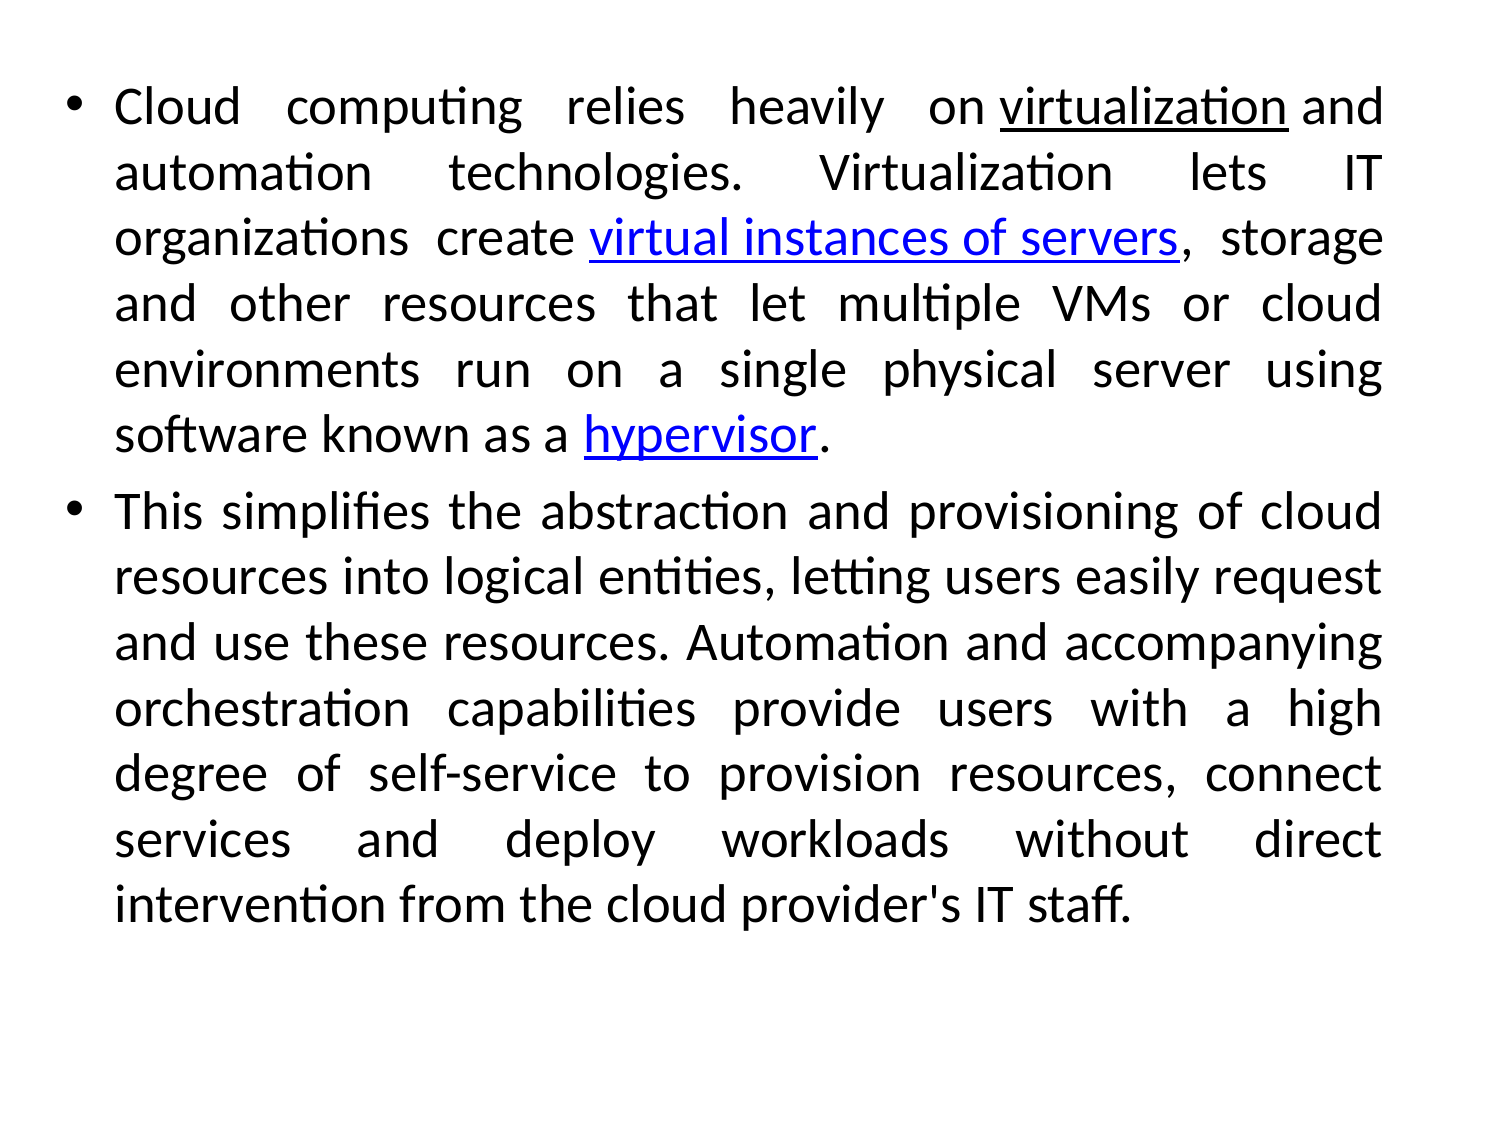

Cloud computing relies heavily on virtualization and automation technologies. Virtualization lets IT organizations create virtual instances of servers, storage and other resources that let multiple VMs or cloud environments run on a single physical server using software known as a hypervisor.
This simplifies the abstraction and provisioning of cloud resources into logical entities, letting users easily request and use these resources. Automation and accompanying orchestration capabilities provide users with a high degree of self-service to provision resources, connect services and deploy workloads without direct intervention from the cloud provider's IT staff.